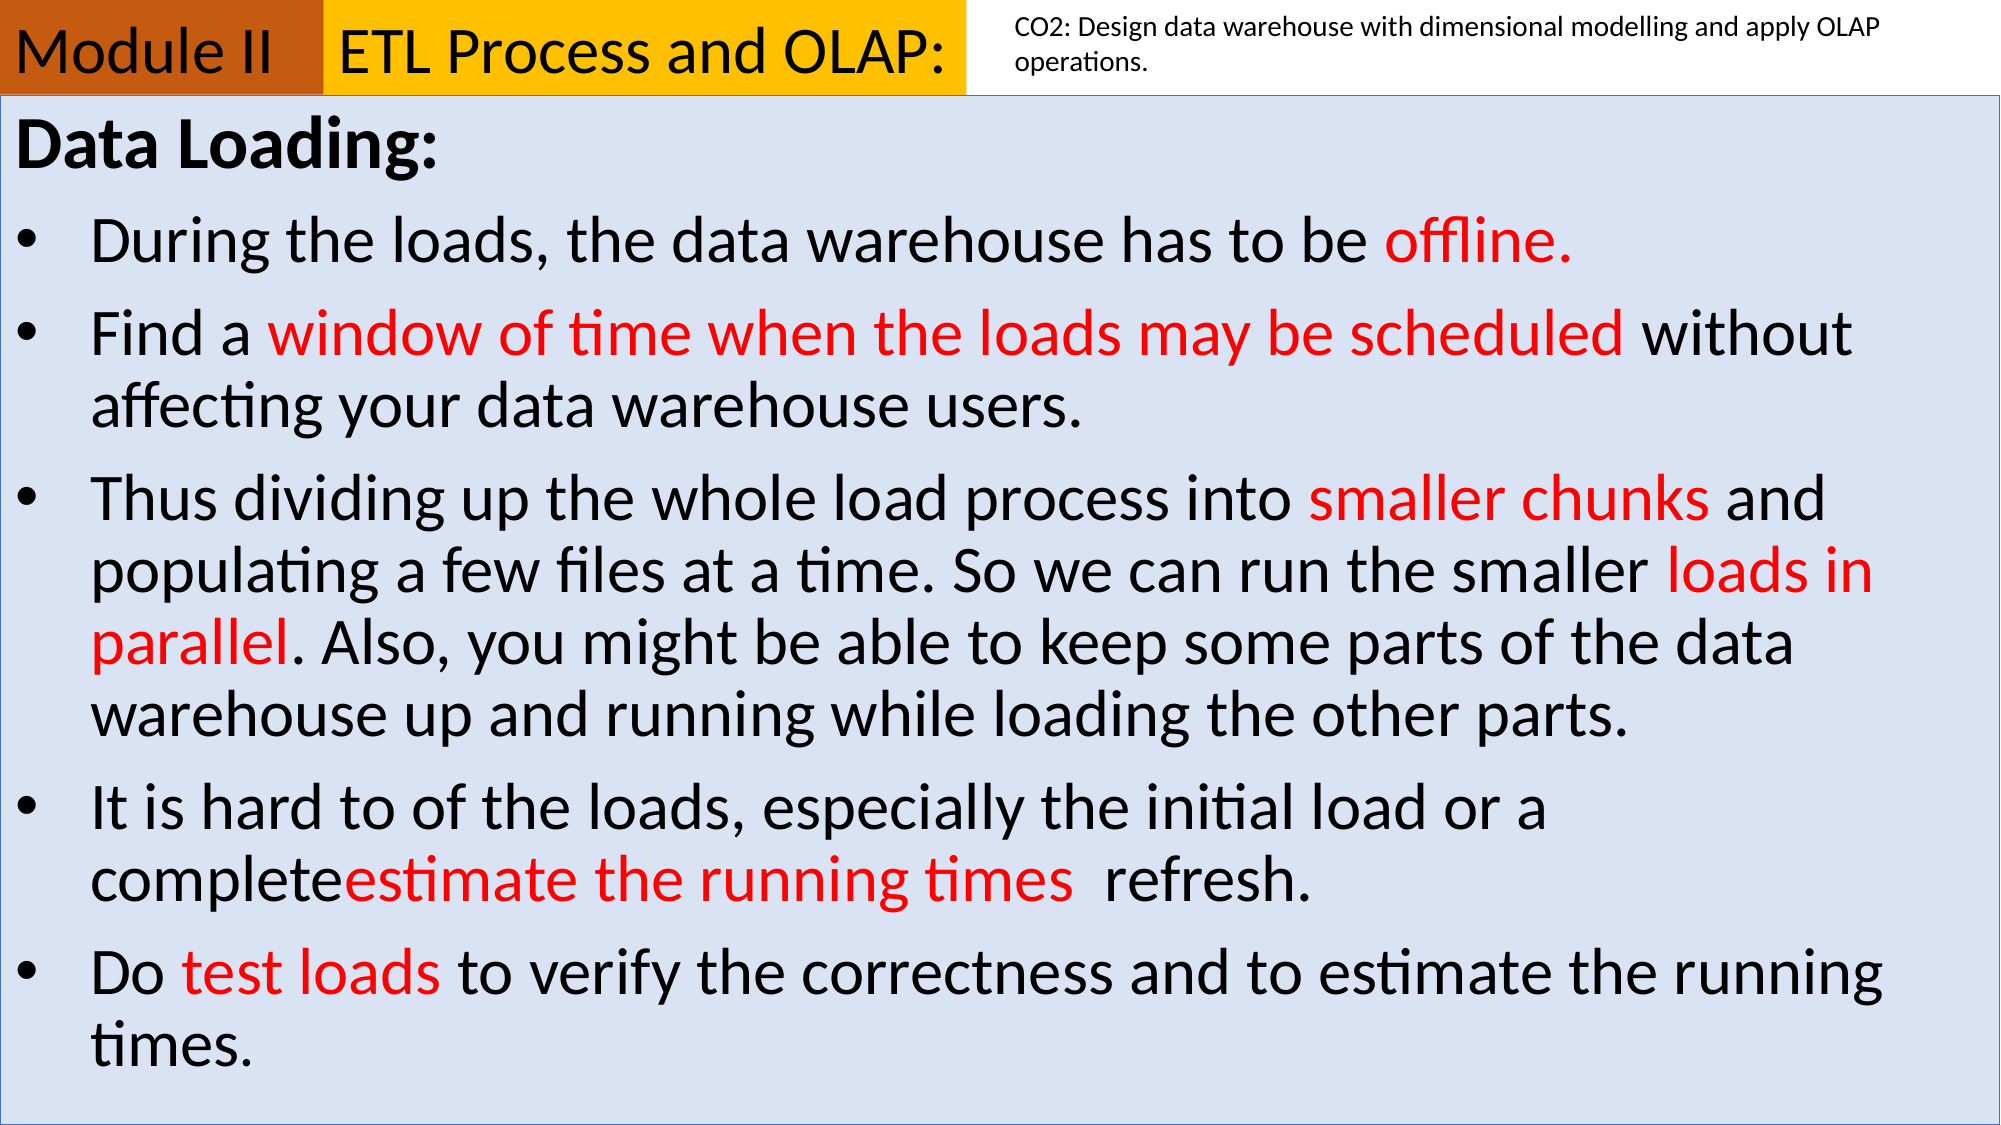

Module II
# ETL Process and OLAP:
CO2: Design data warehouse with dimensional modelling and apply OLAP operations.

Data Loading:
During the loads, the data warehouse has to be offline.
Find a window of time when the loads may be scheduled without affecting your data warehouse users.
Thus dividing up the whole load process into smaller chunks and populating a few files at a time. So we can run the smaller loads in parallel. Also, you might be able to keep some parts of the data warehouse up and running while loading the other parts.
It is hard to of the loads, especially the initial load or a completeestimate the running times  refresh.
Do test loads to verify the correctness and to estimate the running times.